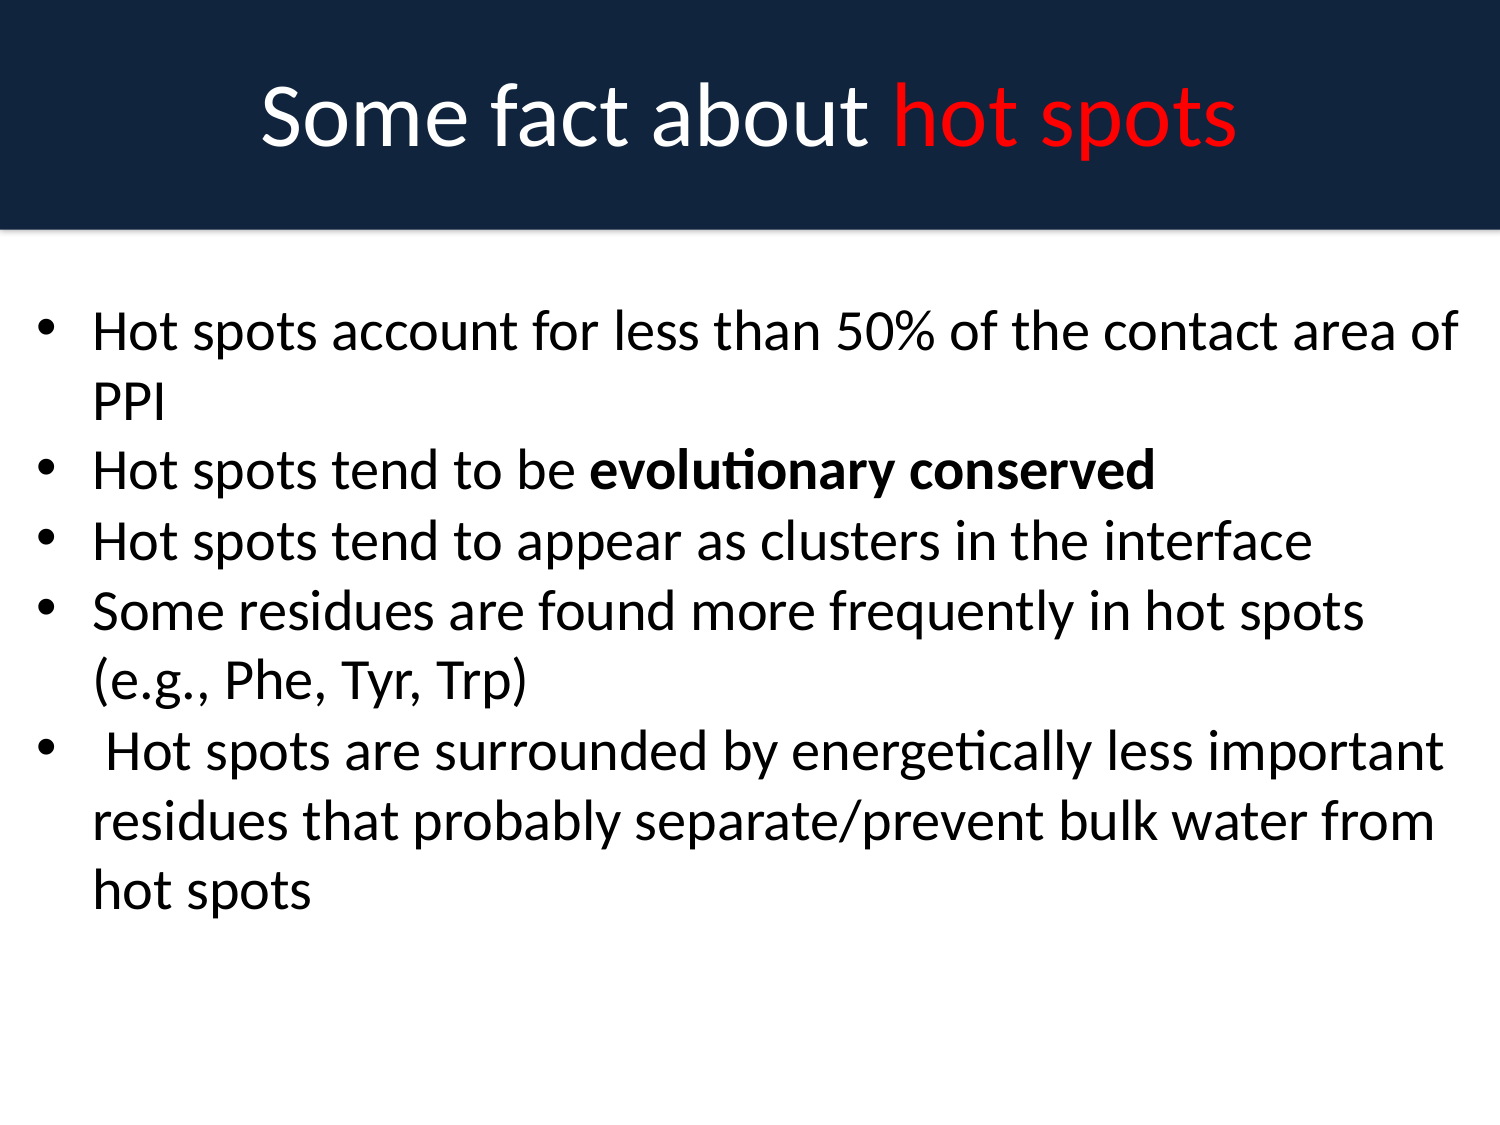

# Some fact about hot spots
Hot spots account for less than 50% of the contact area of PPI
Hot spots tend to be evolutionary conserved
Hot spots tend to appear as clusters in the interface
Some residues are found more frequently in hot spots (e.g., Phe, Tyr, Trp)
 Hot spots are surrounded by energetically less important residues that probably separate/prevent bulk water from hot spots